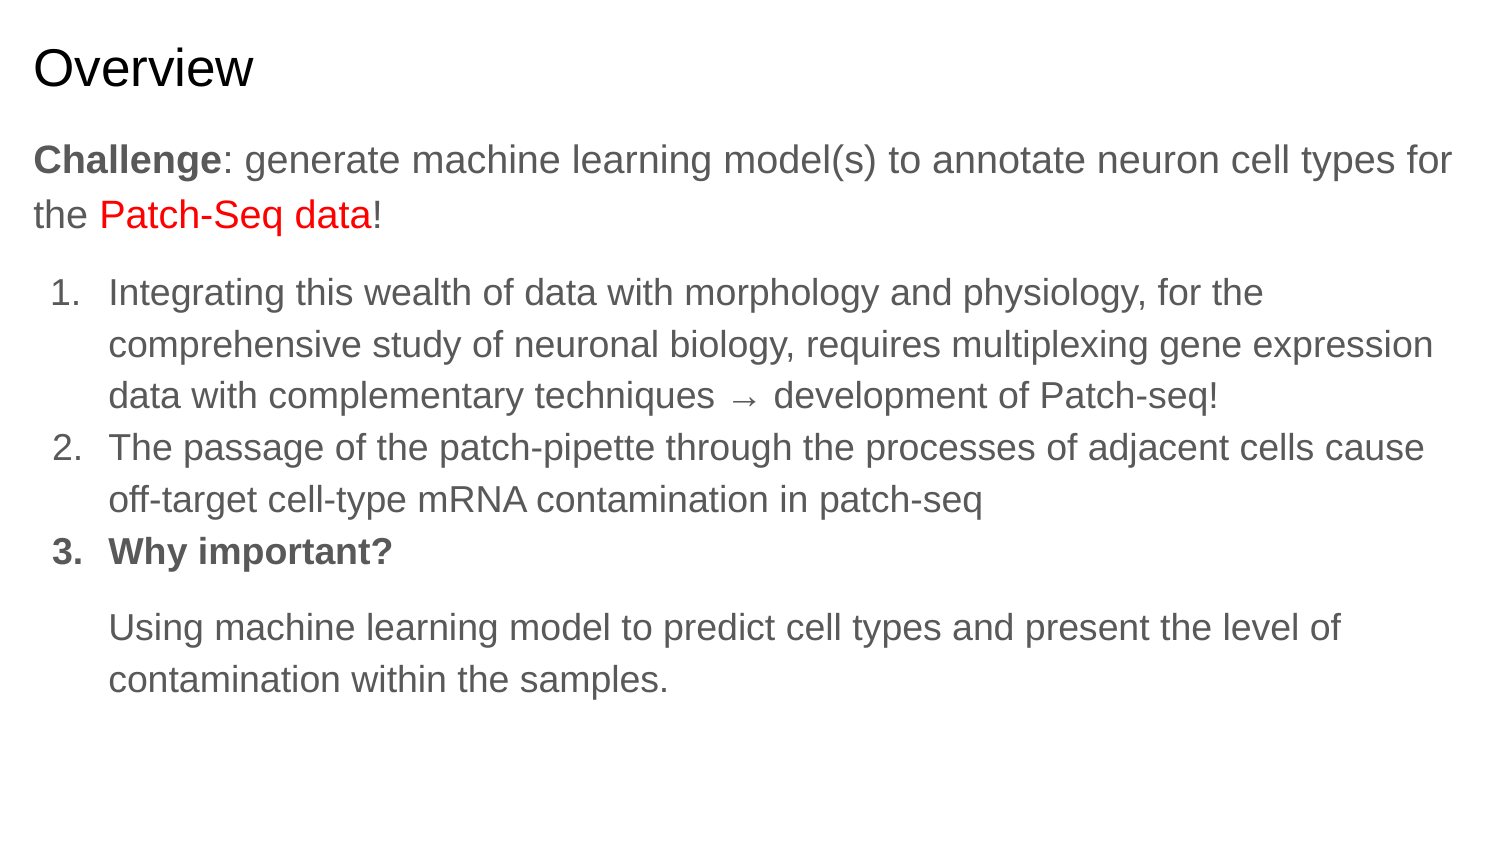

# Overview
Challenge: generate machine learning model(s) to annotate neuron cell types for the Patch-Seq data!
Integrating this wealth of data with morphology and physiology, for the comprehensive study of neuronal biology, requires multiplexing gene expression data with complementary techniques → development of Patch-seq!
The passage of the patch-pipette through the processes of adjacent cells cause off-target cell-type mRNA contamination in patch-seq
Why important?
Using machine learning model to predict cell types and present the level of contamination within the samples.